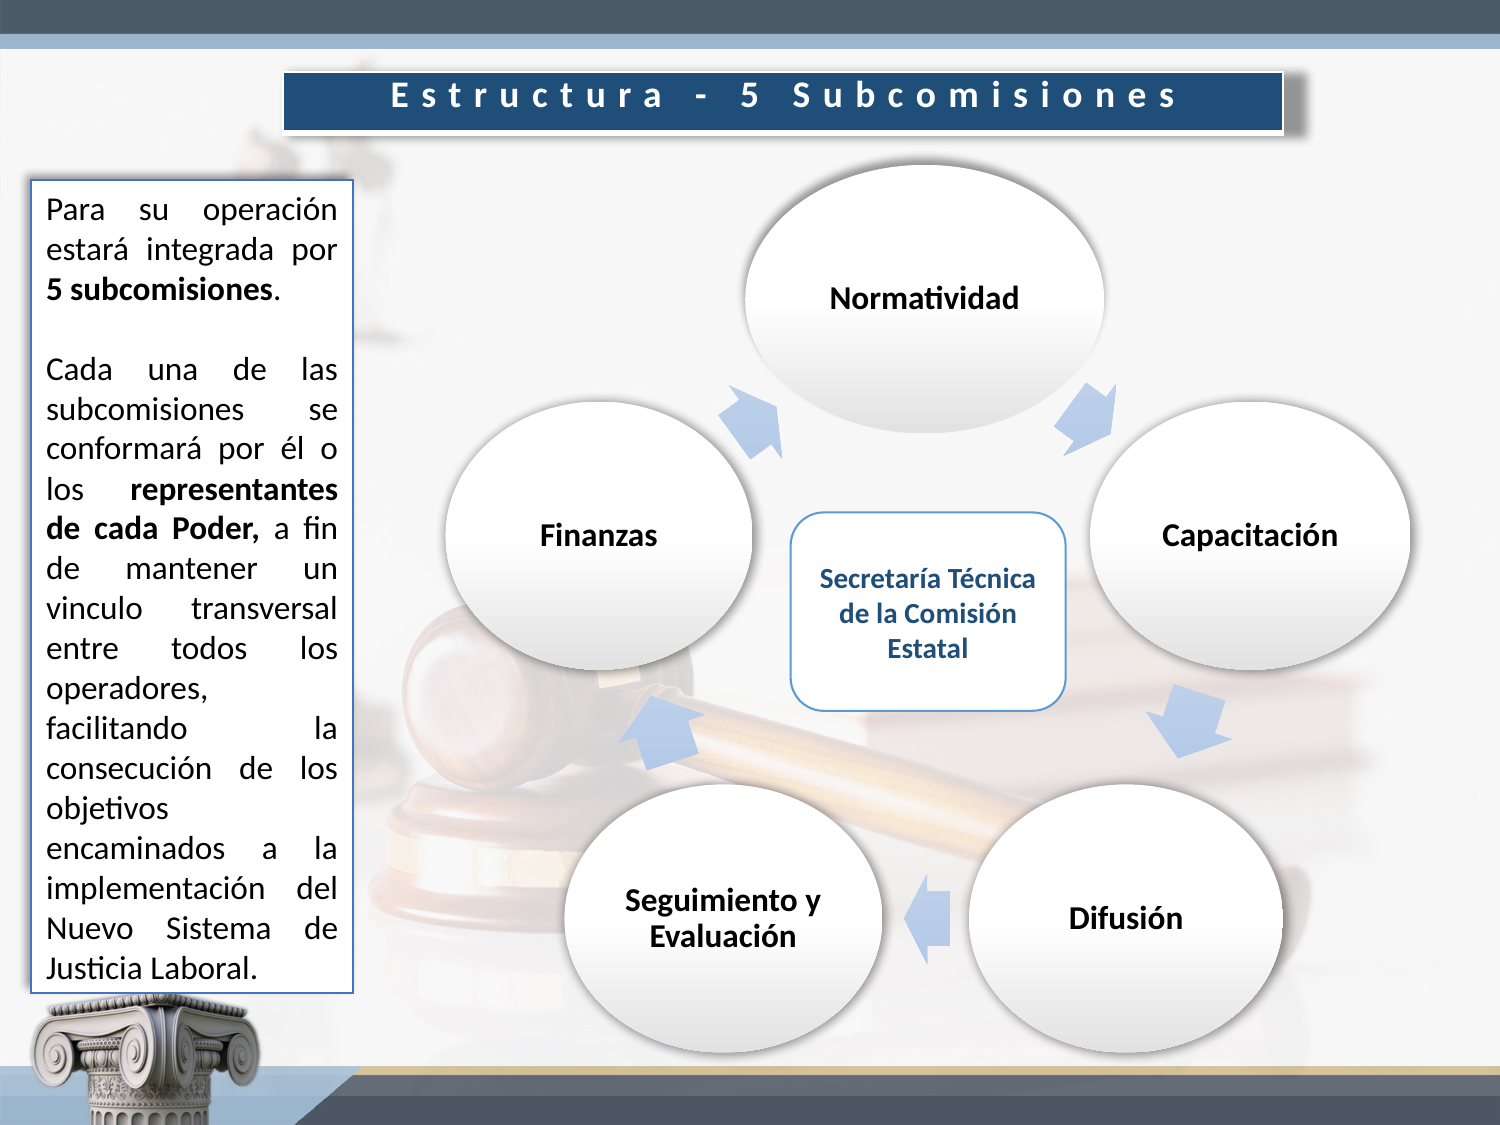

| Estructura - 5 Subcomisiones |
| --- |
Normatividad

Capacitación

Difusión

Seguimiento y Evaluación

Finanzas

Para su operación estará integrada por 5 subcomisiones.

Cada una de las subcomisiones se conformará por él o los representantes de cada Poder, a fin de mantener un vinculo transversal entre todos los operadores, facilitando la consecución de los objetivos encaminados a la implementación del Nuevo Sistema de Justicia Laboral.
Secretaría Técnica de la Comisión Estatal